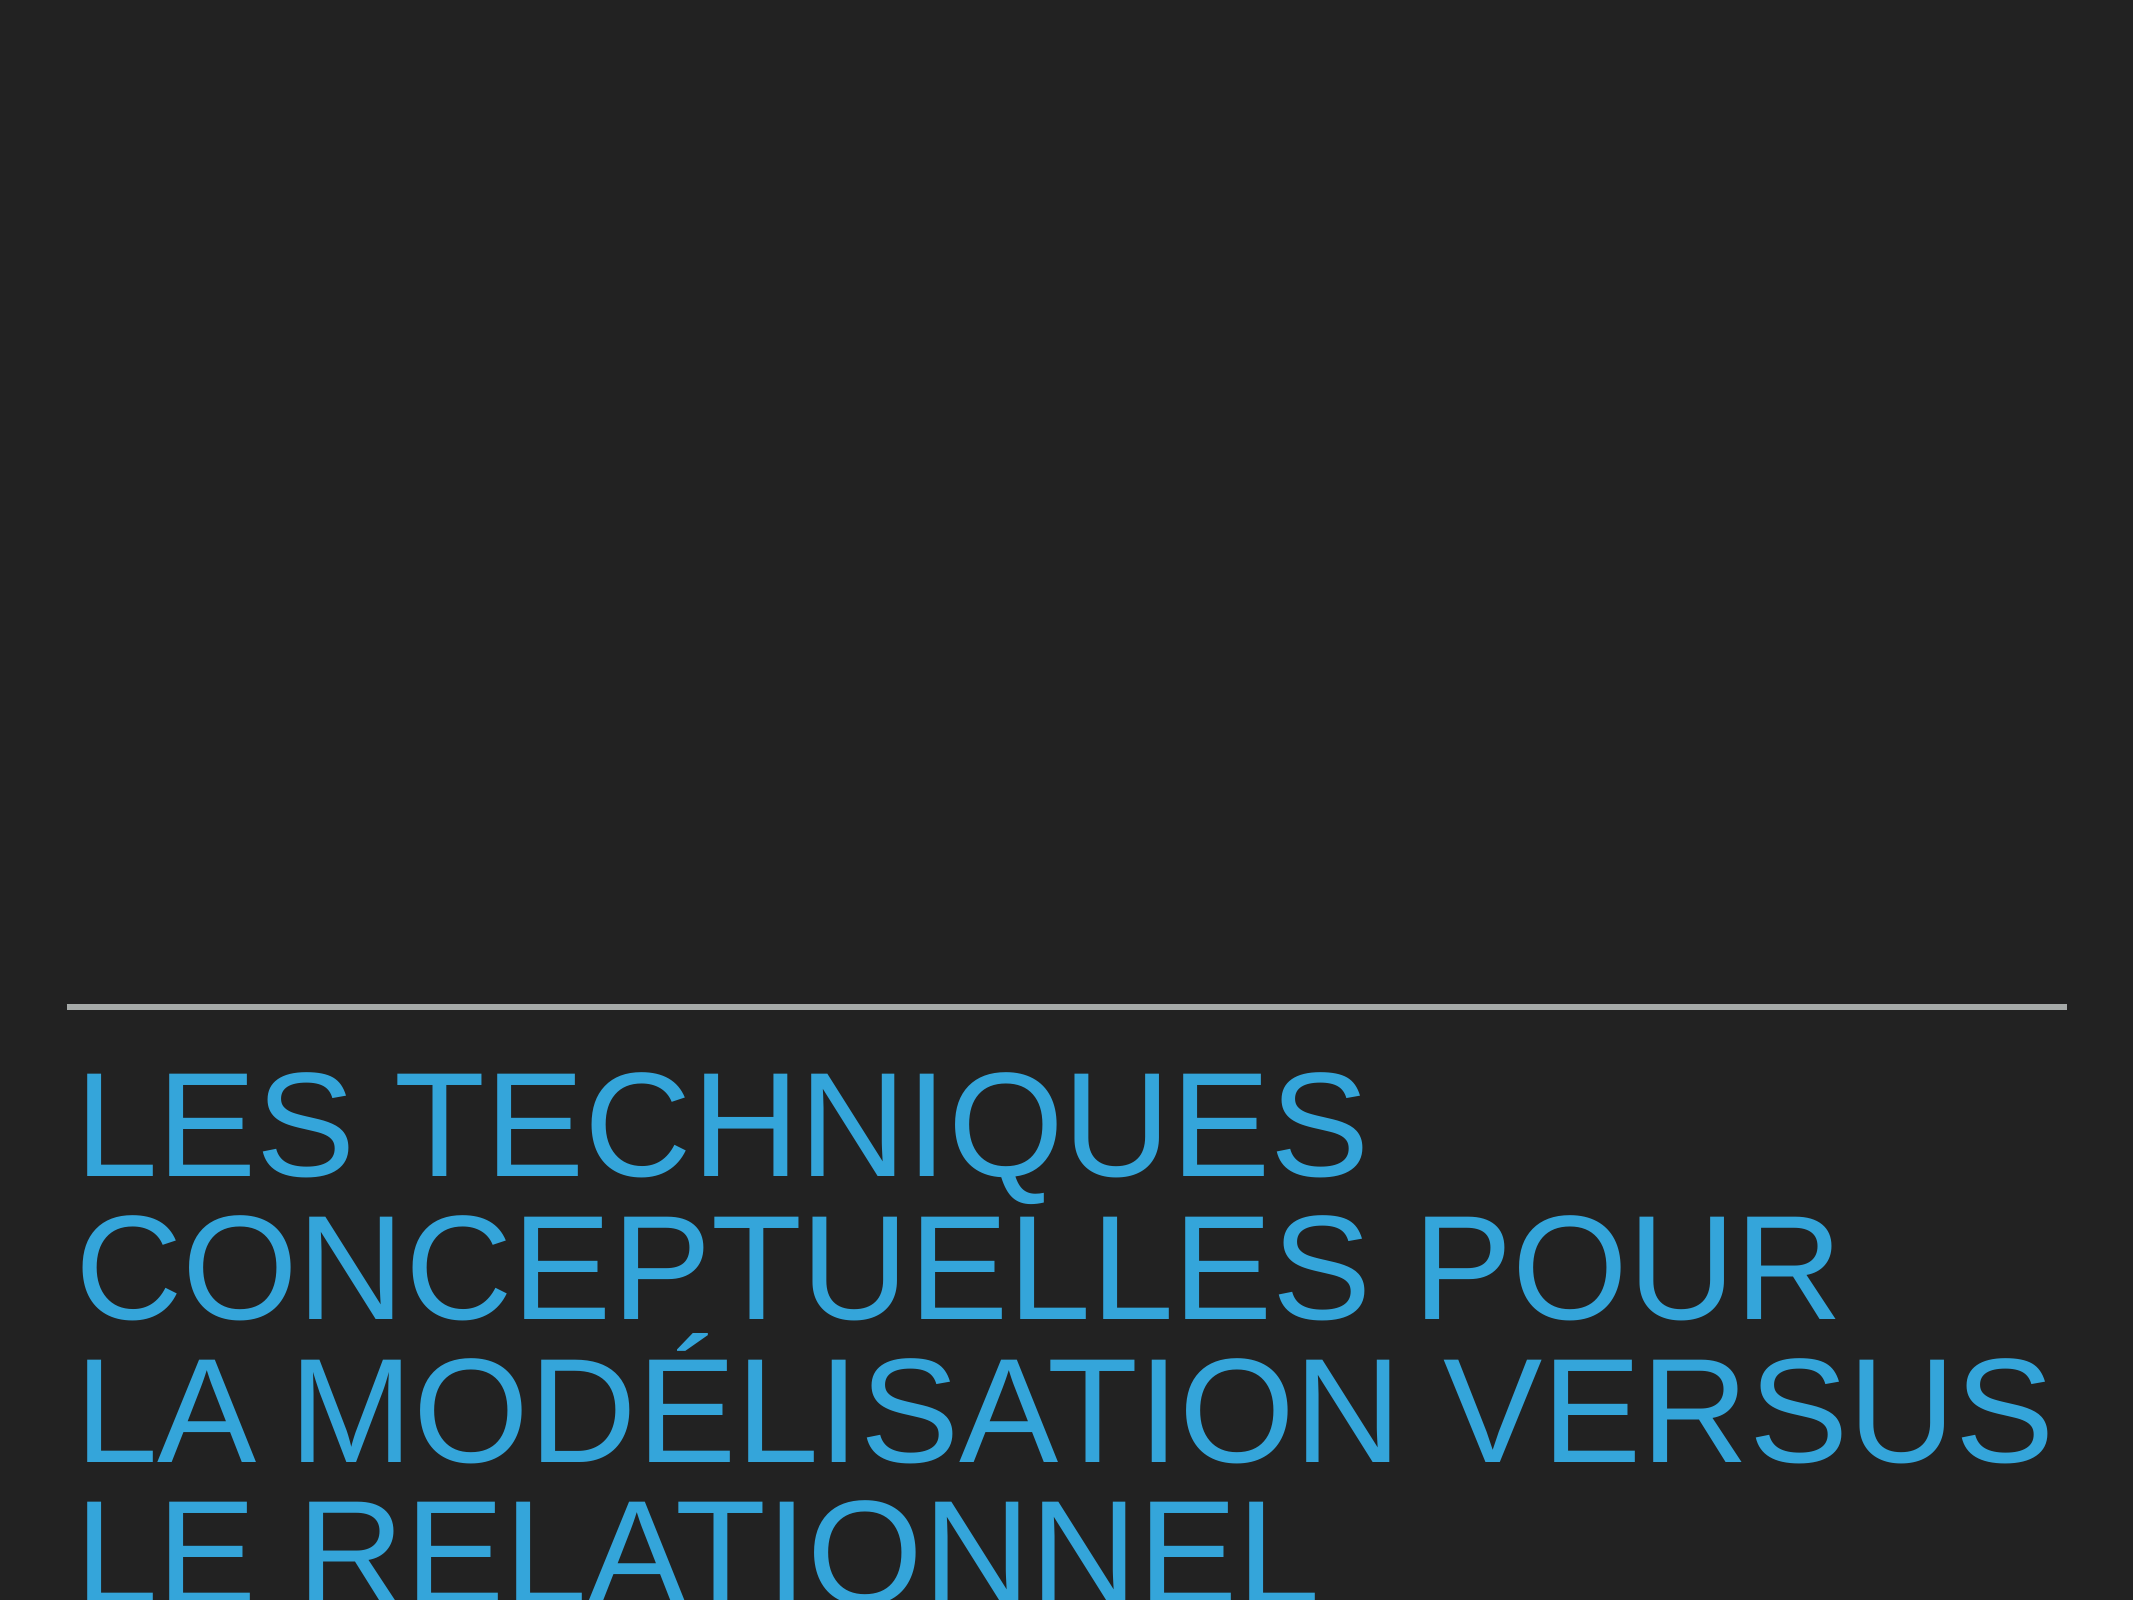

# Les Techniques conceptuelles pour la modélisation versus le relationnel